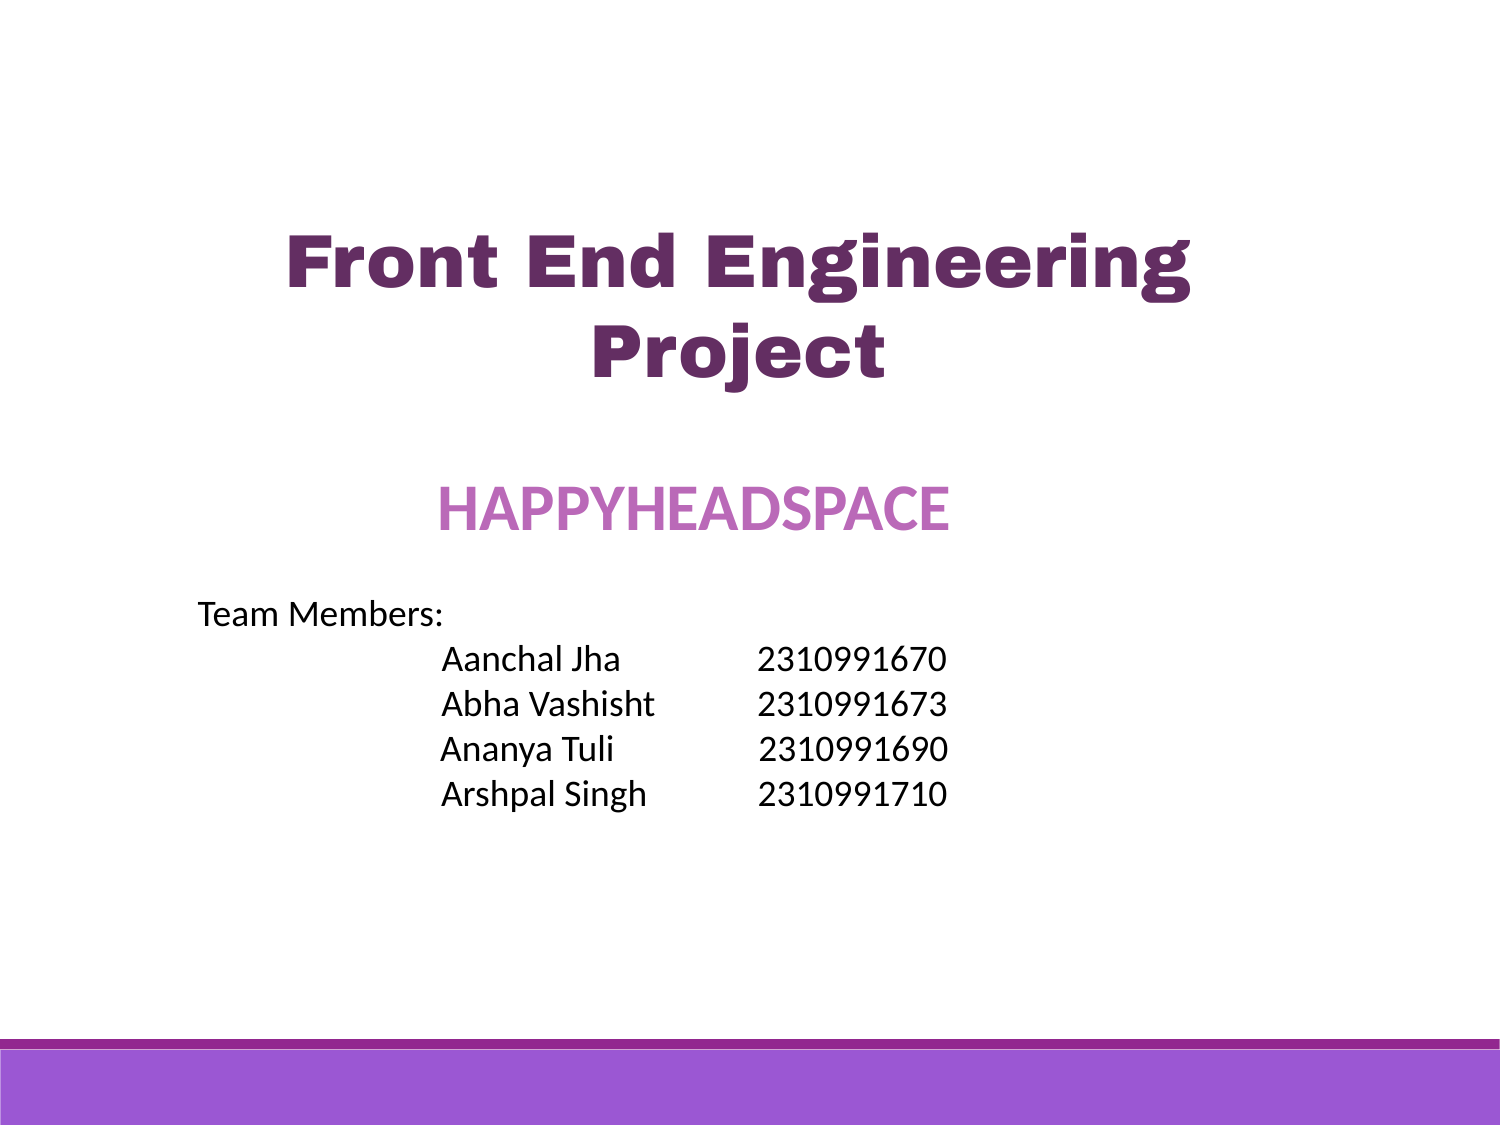

Front End Engineering Project

HAPPYHEADSPACE

Team Members:
Aanchal Jha                2310991670
Abha Vashisht            2310991673
Ananya Tuli                 2310991690
Arshpal Singh             2310991710